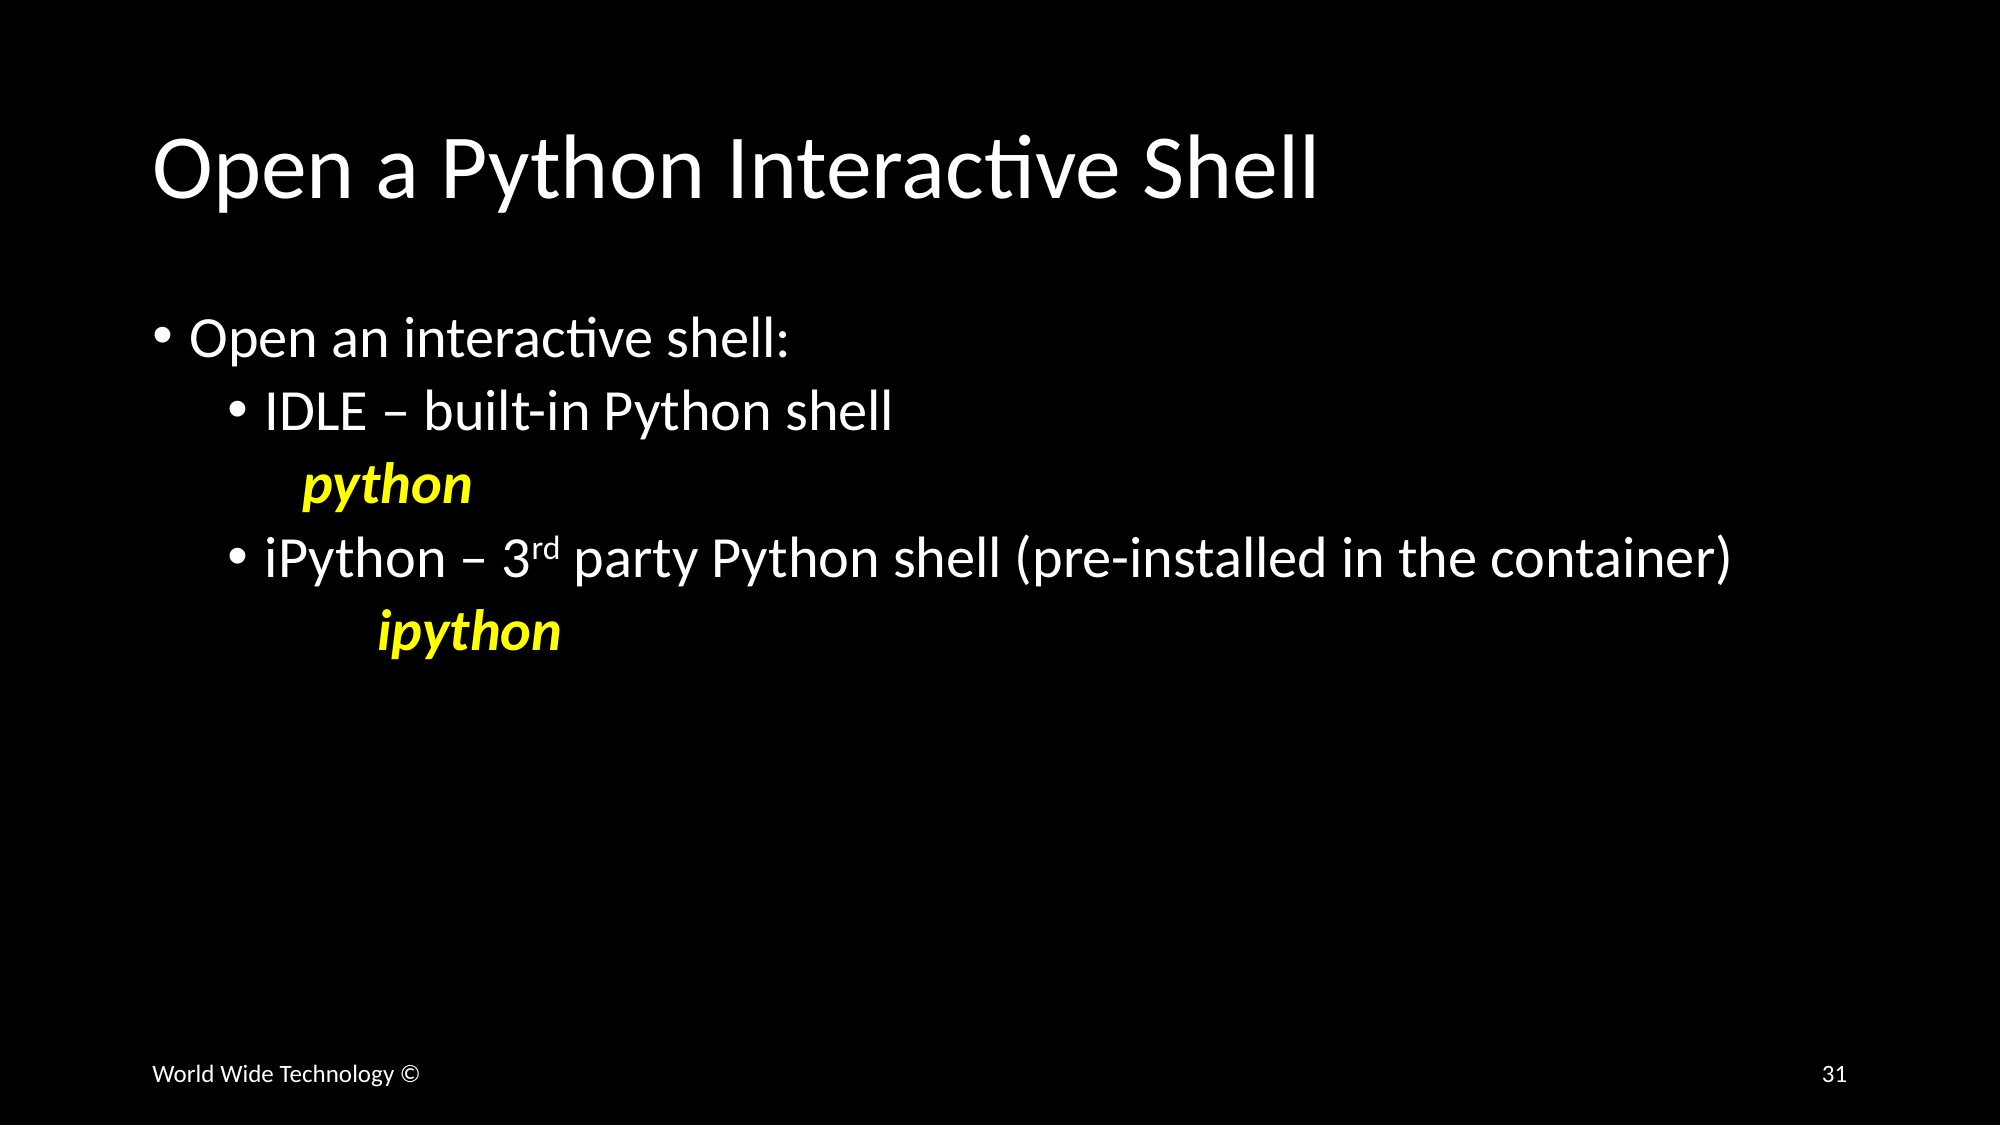

# Open a Python Interactive Shell
Open an interactive shell:
IDLE – built-in Python shell
python
iPython – 3rd party Python shell (pre-installed in the container)
	ipython
World Wide Technology ©
31